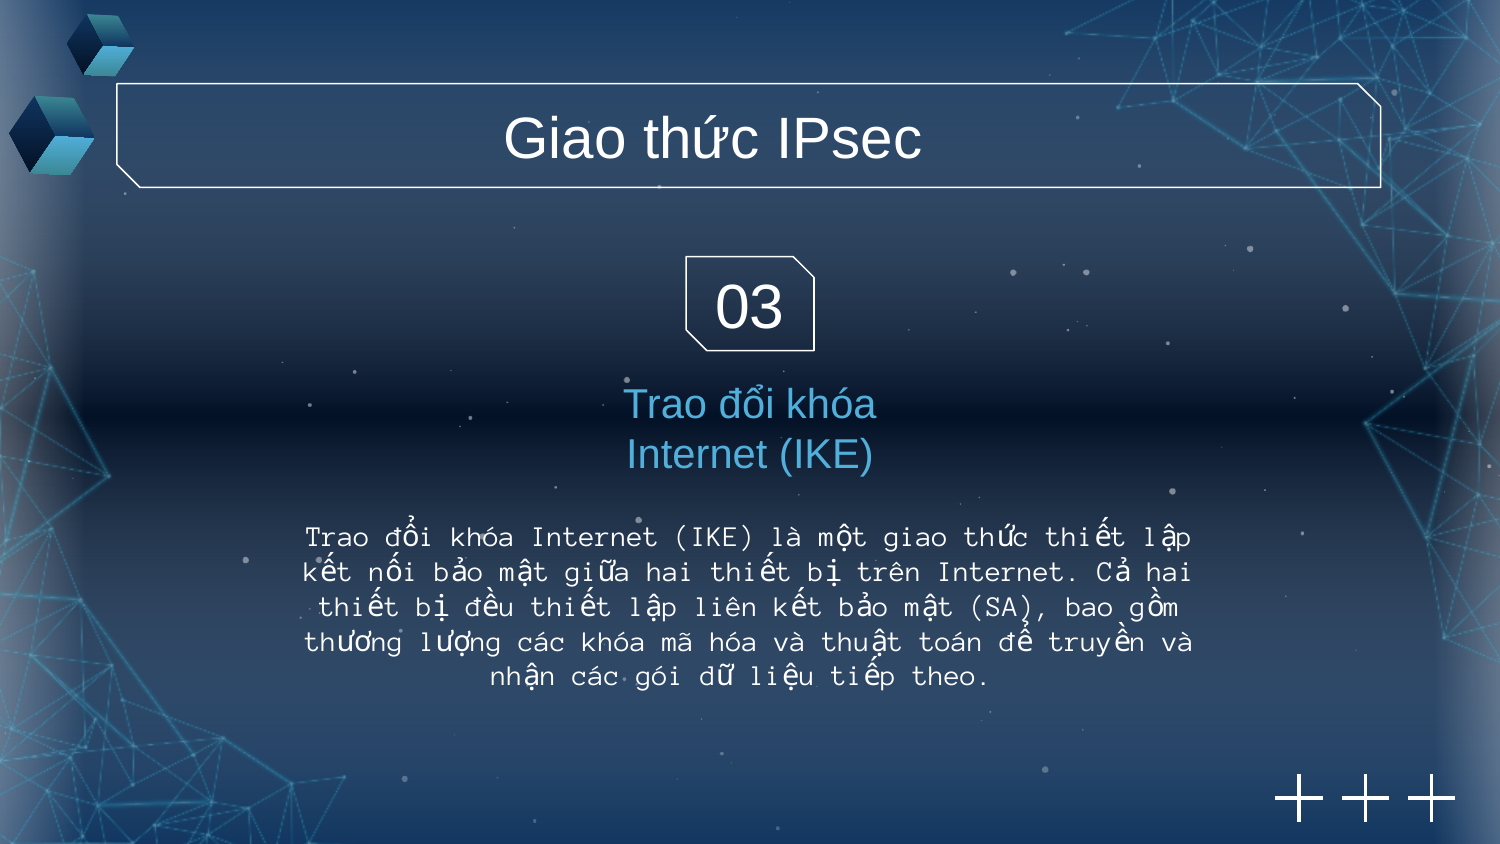

Giao thức IPsec

03
# Trao đổi khóa Internet (IKE)
Trao đổi khóa Internet (IKE) là một giao thức thiết lập kết nối bảo mật giữa hai thiết bị trên Internet. Cả hai thiết bị đều thiết lập liên kết bảo mật (SA), bao gồm thương lượng các khóa mã hóa và thuật toán để truyền và nhận các gói dữ liệu tiếp theo.